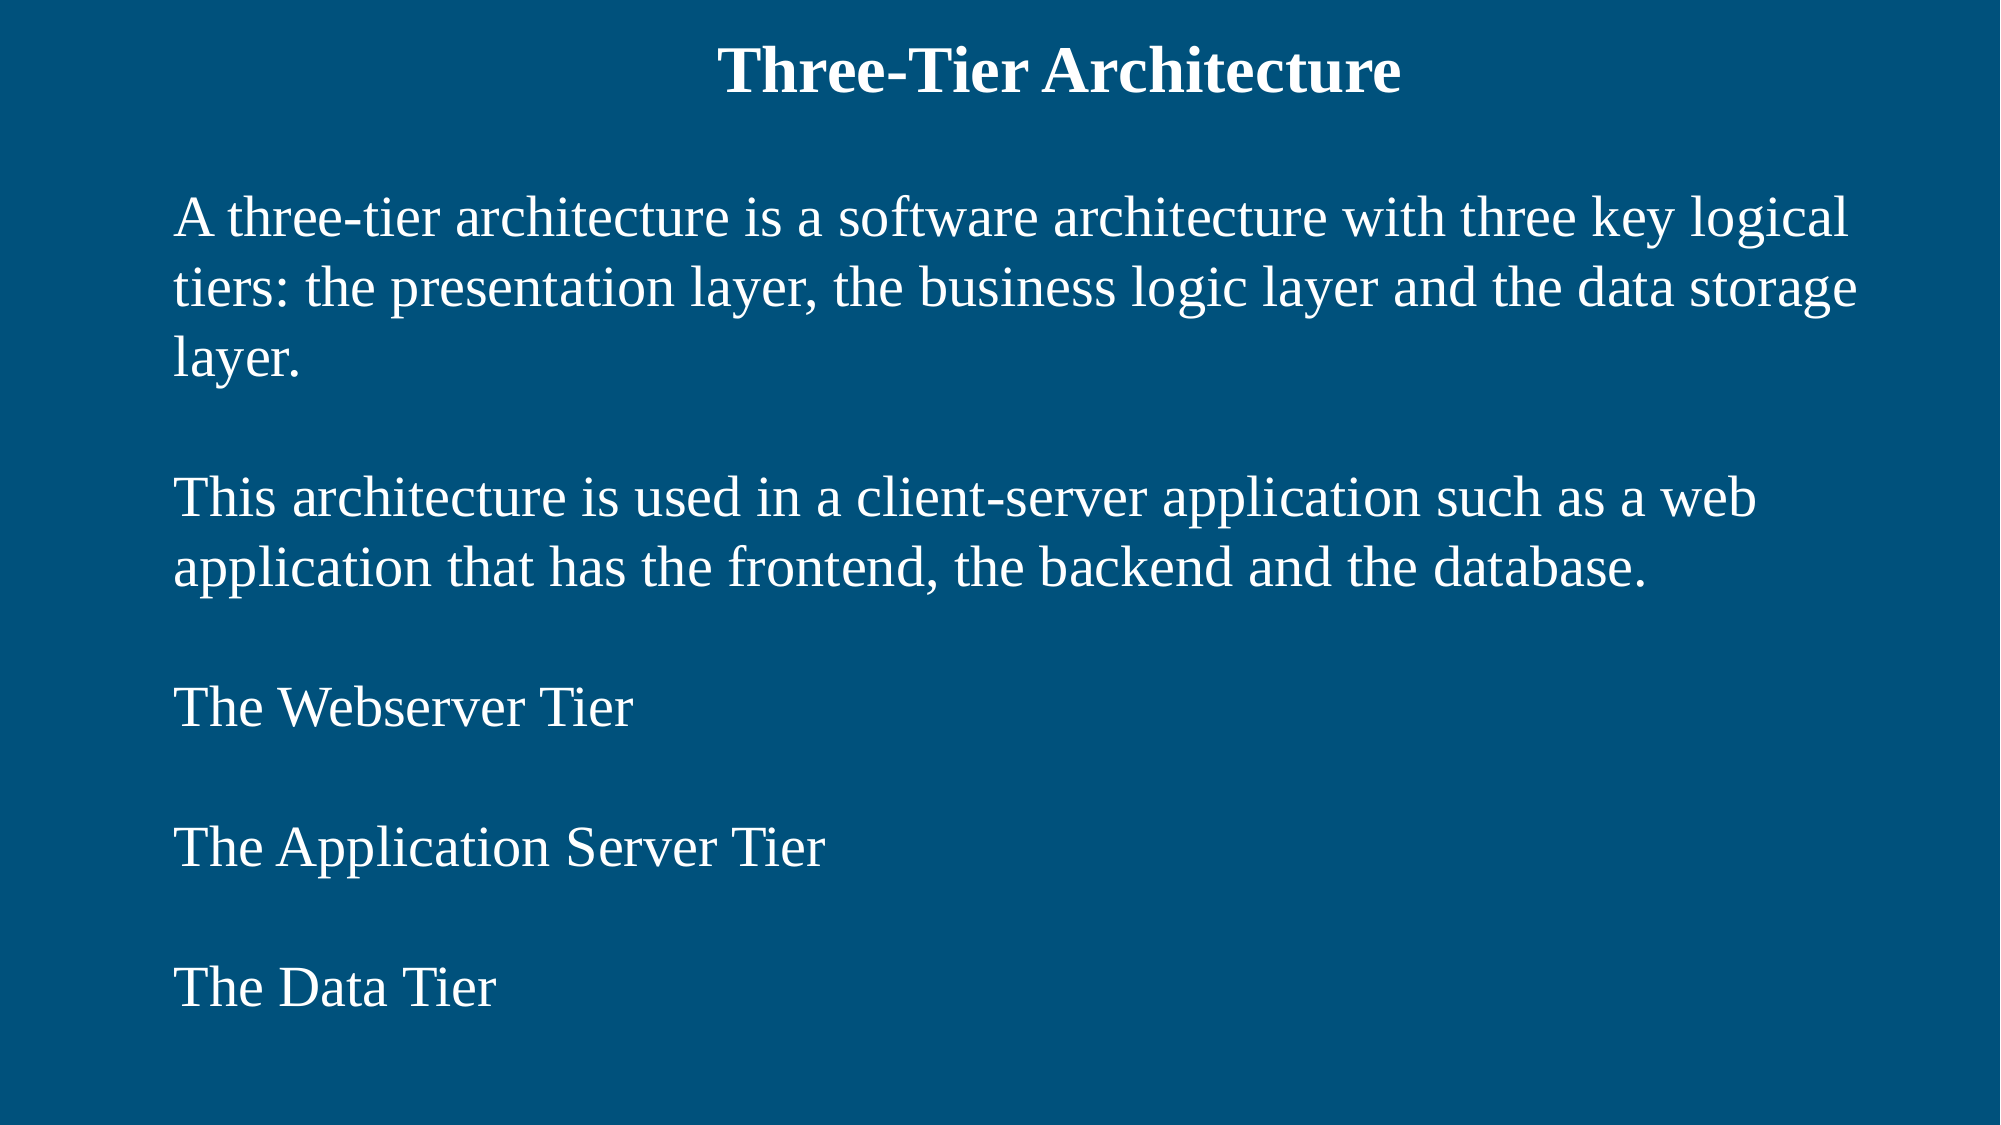

Three-Tier Architecture
A three-tier architecture is a software architecture with three key logical tiers: the presentation layer, the business logic layer and the data storage layer.

This architecture is used in a client-server application such as a web application that has the frontend, the backend and the database.

The Webserver Tier

The Application Server Tier

The Data Tier